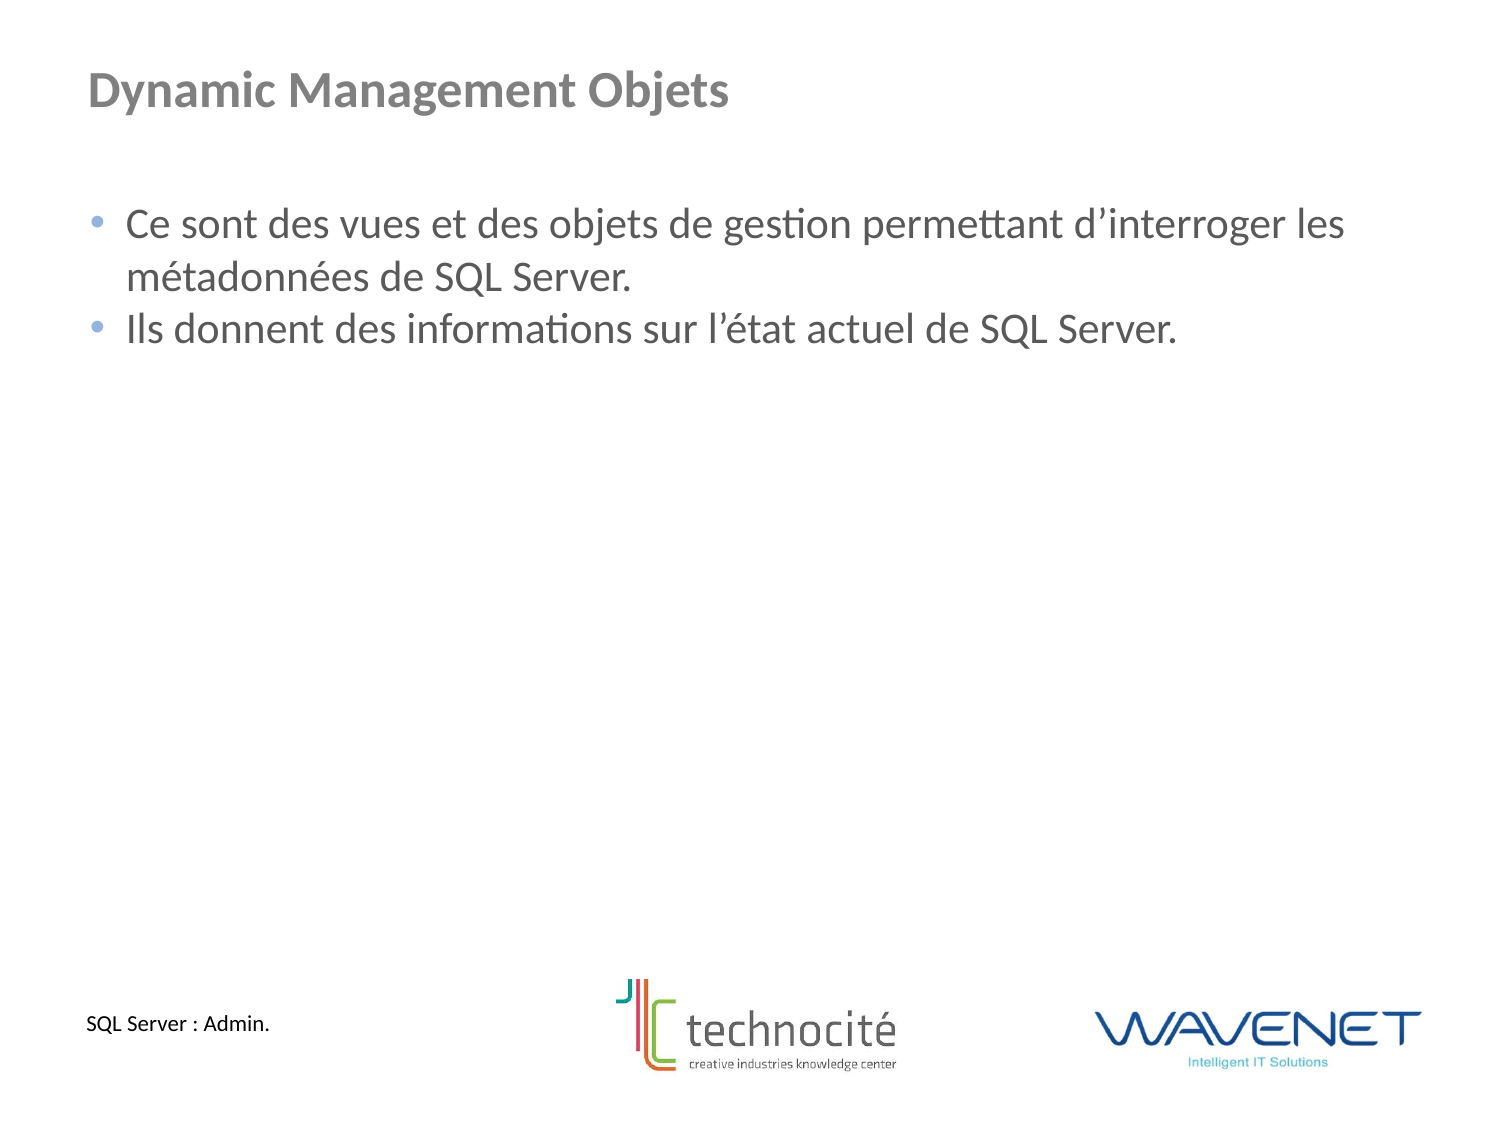

Dynamic Management Objets
Ce sont des vues et des objets de gestion permettant d’interroger les métadonnées de SQL Server.
Ils donnent des informations sur l’état actuel de SQL Server.
SQL Server : Admin.